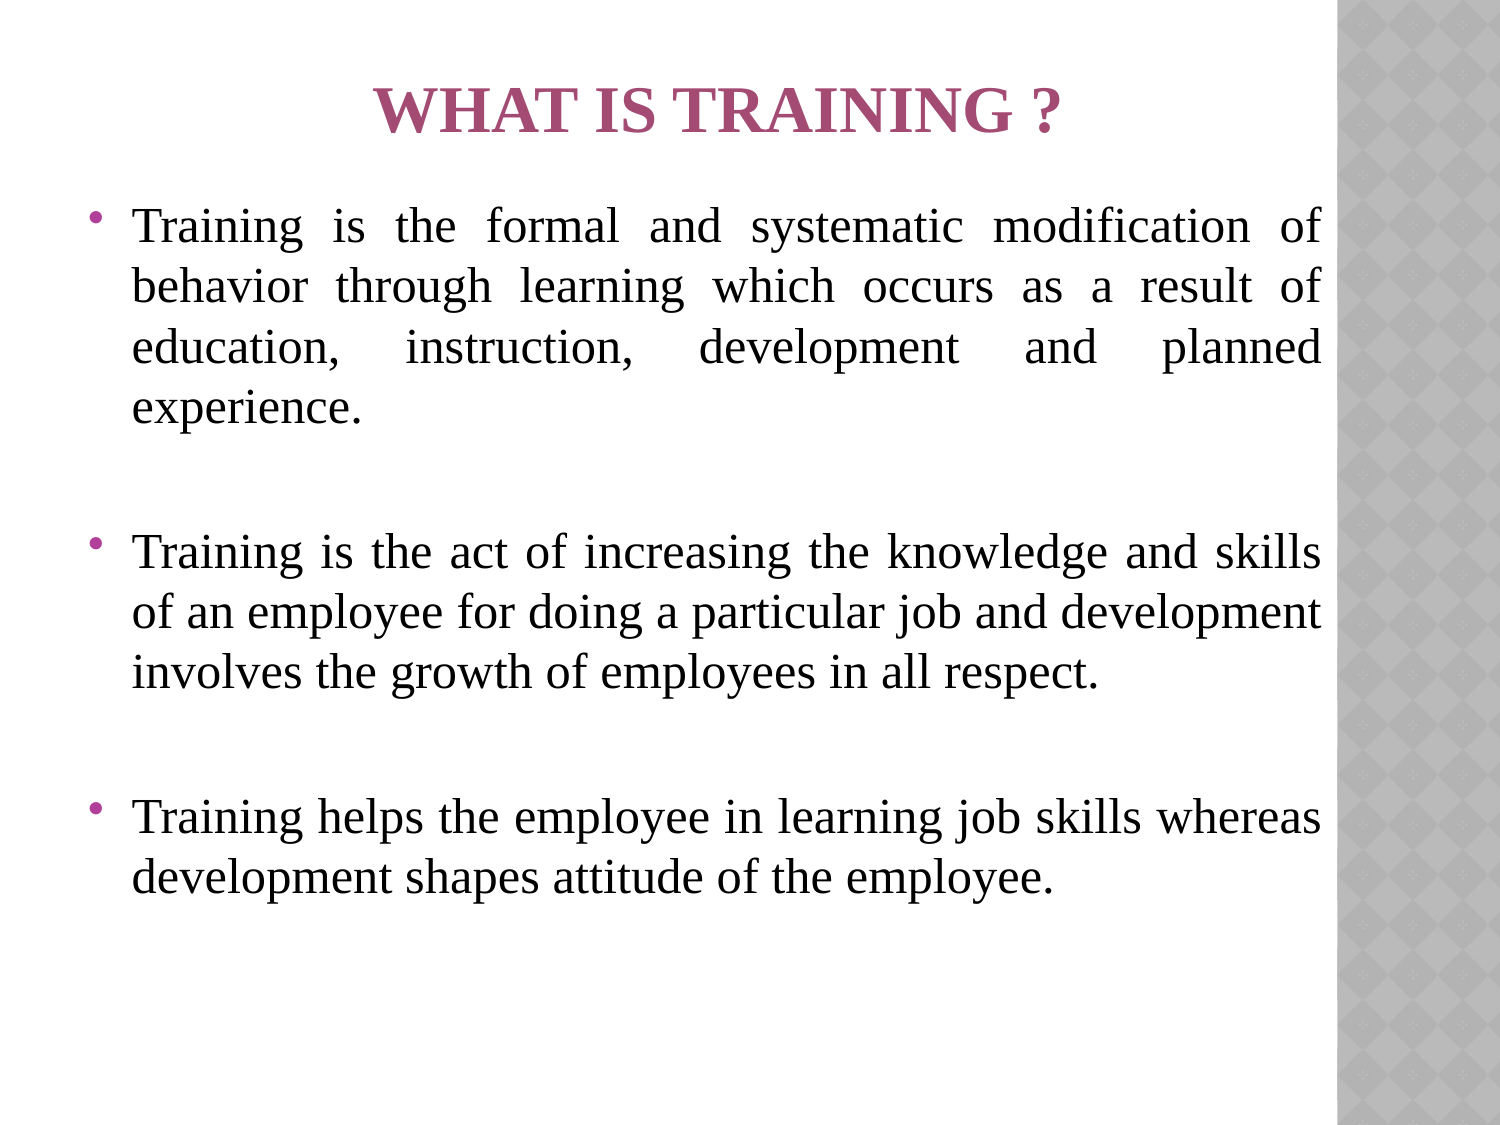

# What is Training ?
Training is the formal and systematic modification of behavior through learning which occurs as a result of education, instruction, development and planned experience.

Training is the act of increasing the knowledge and skills of an employee for doing a particular job and development involves the growth of employees in all respect.

Training helps the employee in learning job skills whereas development shapes attitude of the employee.